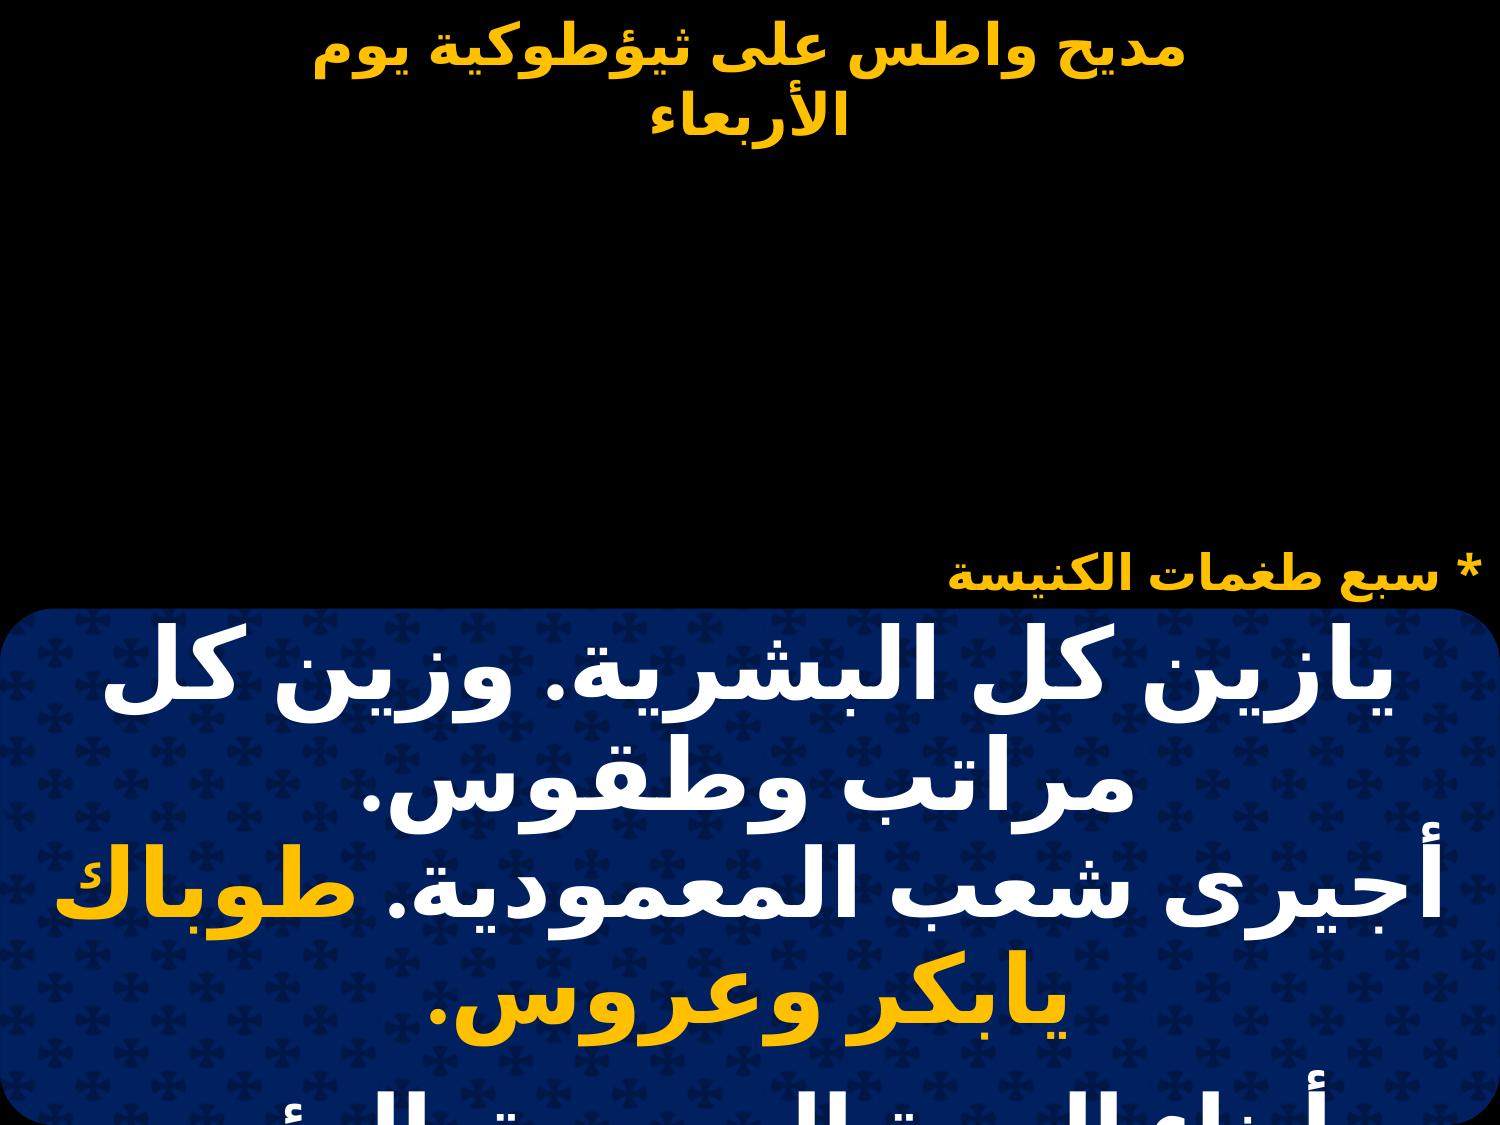

#
* سبع طغمات الكنيسة
| يازين كل البشرية. وزين كل مراتب وطقوس. أجيرى شعب المعمودية. طوباك يابكر وعروس. |
| --- |
|  |
| وأبناء البيعة المسمية. الرئيس منهم والمرؤوس. شاشف إن طغما إن إككليسيا\*. طوباك يابكر وعروس. |